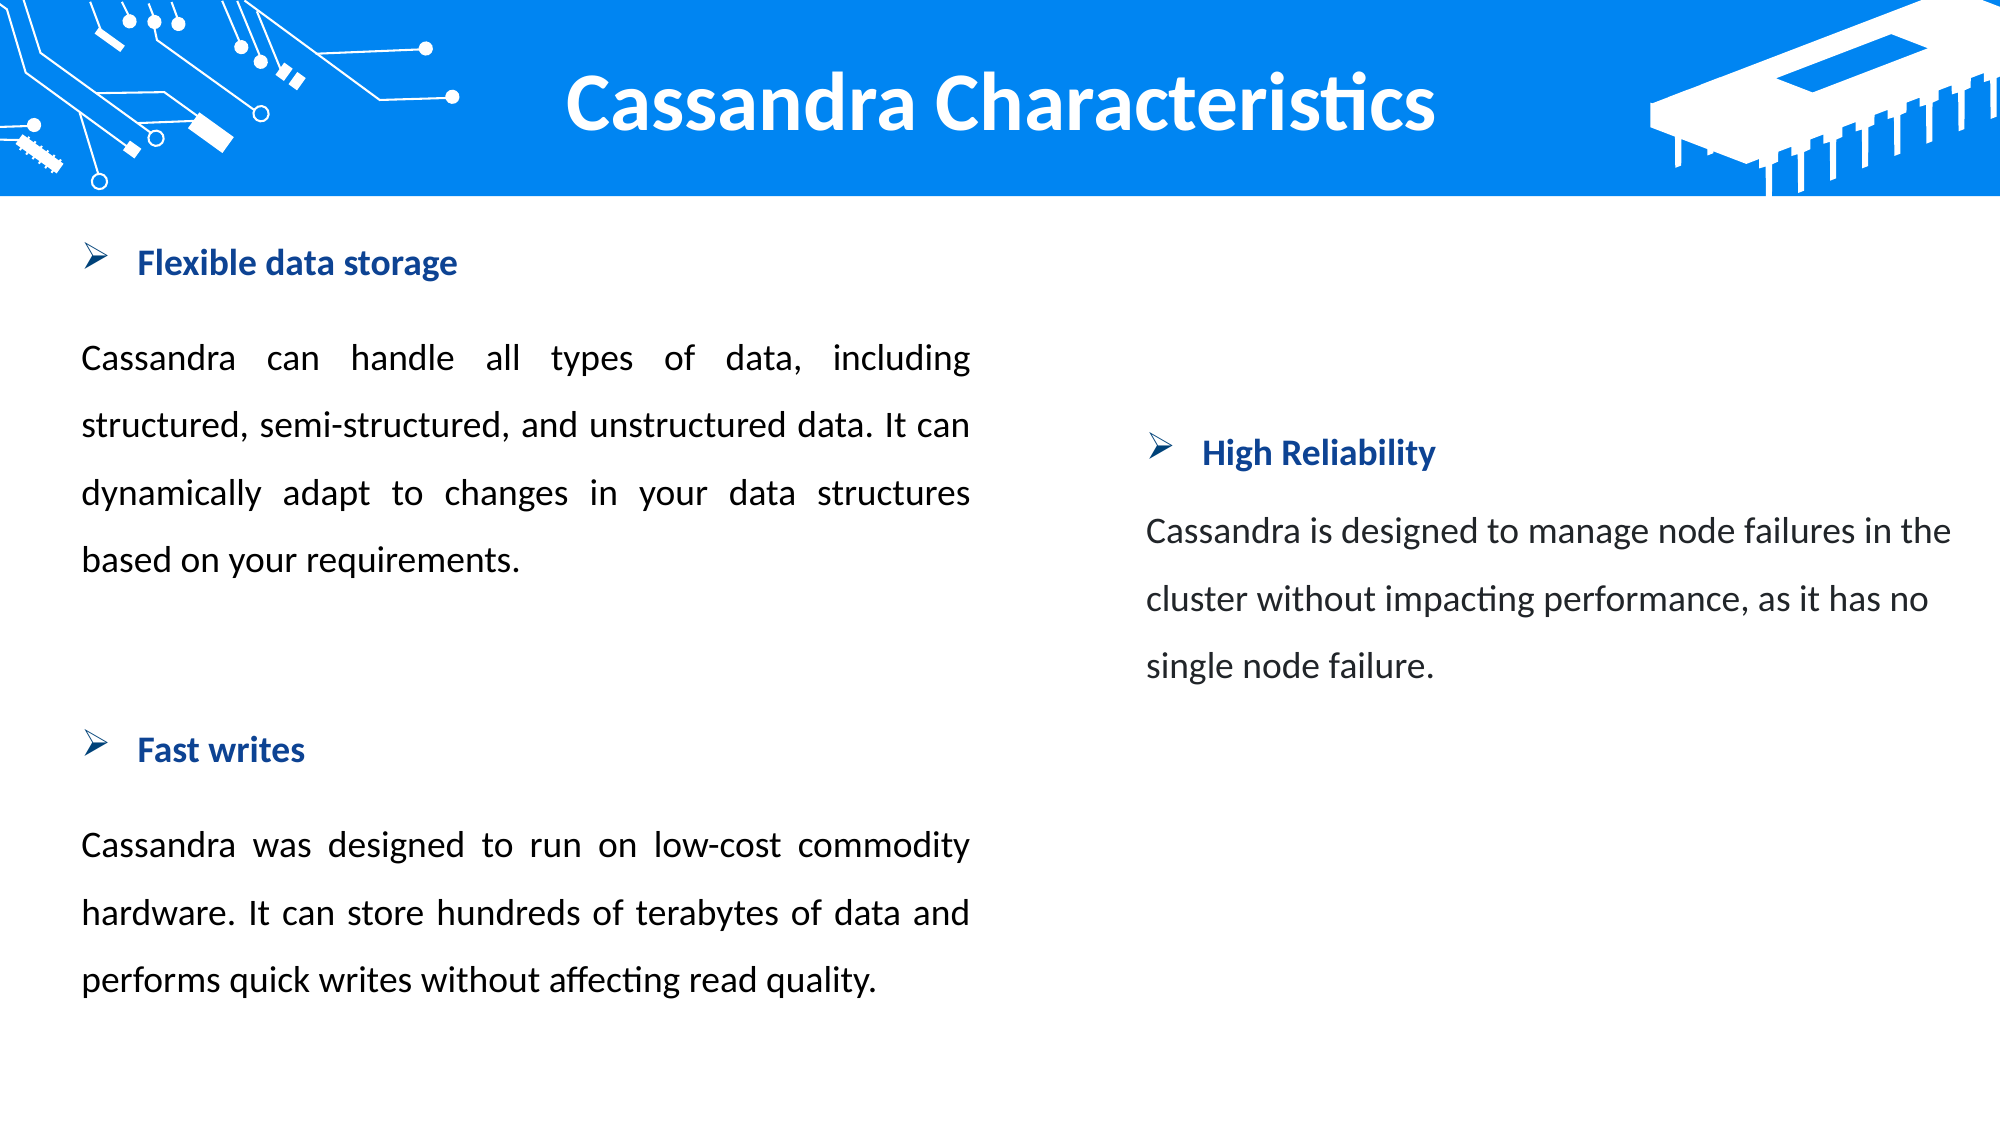

Cassandra Characteristics

Flexible data storage
Cassandra can handle all types of data, including structured, semi-structured, and unstructured data. It can dynamically adapt to changes in your data structures based on your requirements.

Fast writes
Cassandra was designed to run on low-cost commodity hardware. It can store hundreds of terabytes of data and performs quick writes without affecting read quality.

High Reliability
Cassandra is designed to manage node failures in the cluster without impacting performance, as it has no single node failure.